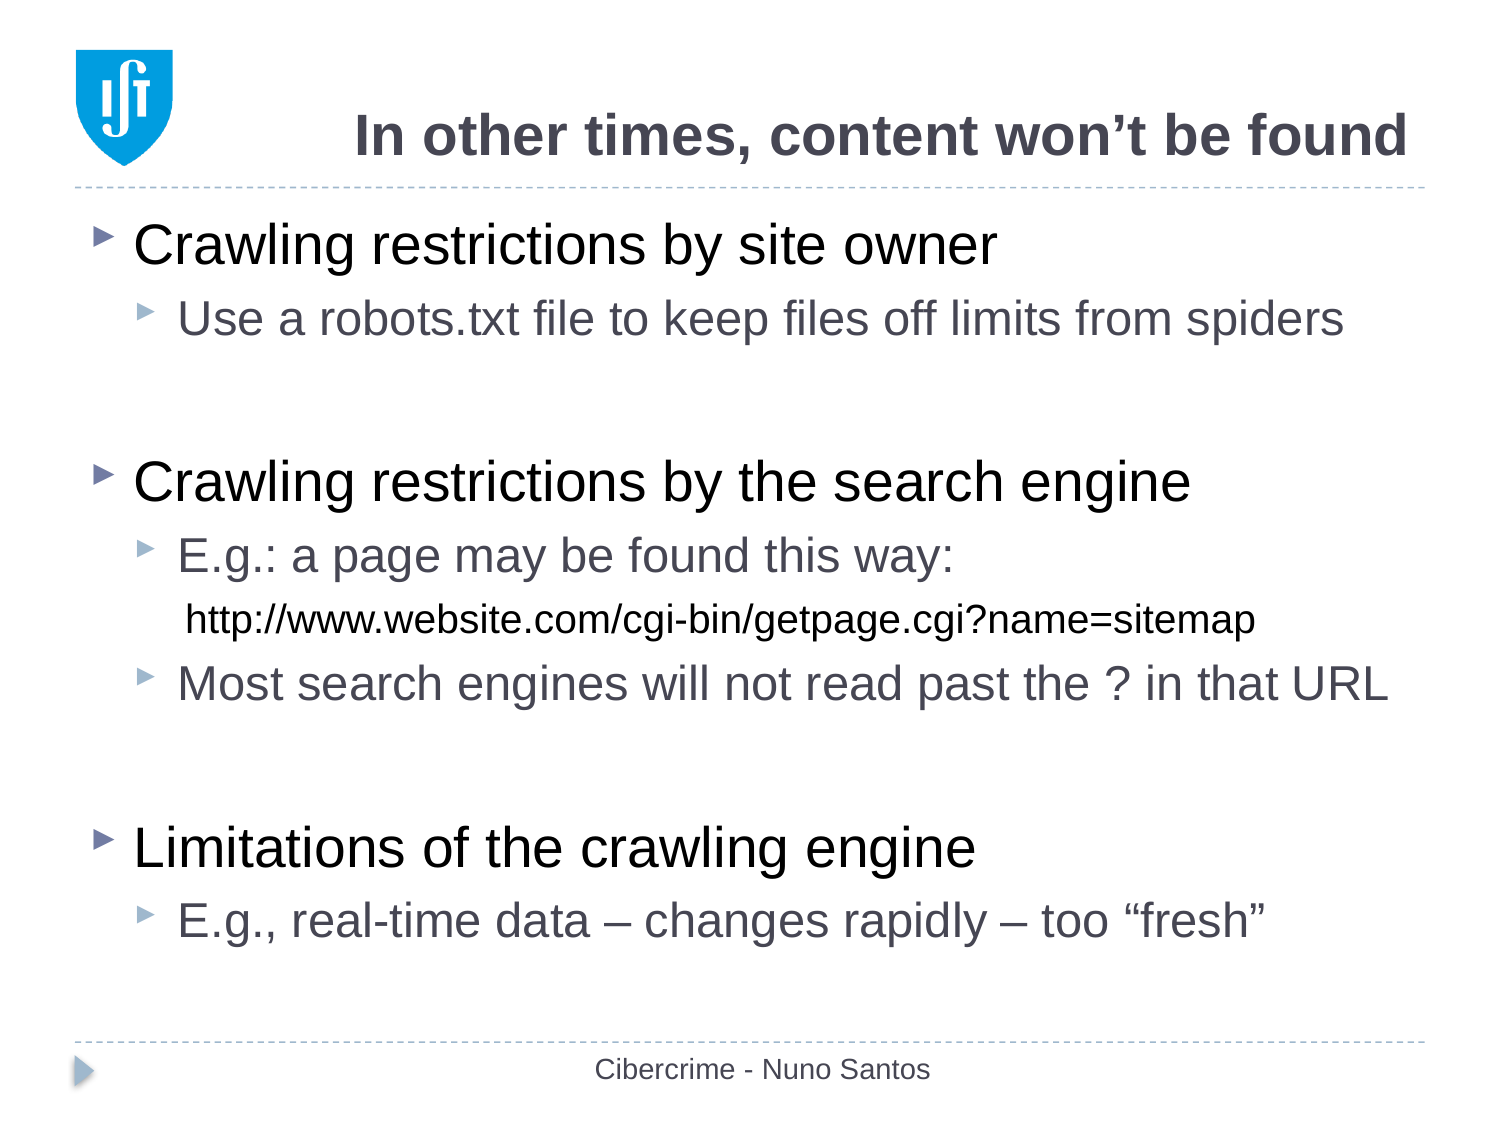

# In other times, content won’t be found
Crawling restrictions by site owner
Use a robots.txt file to keep files off limits from spiders

Crawling restrictions by the search engine
E.g.: a page may be found this way:
http://www.website.com/cgi-bin/getpage.cgi?name=sitemap
Most search engines will not read past the ? in that URL

Limitations of the crawling engine
E.g., real-time data – changes rapidly – too “fresh”
Cibercrime - Nuno Santos